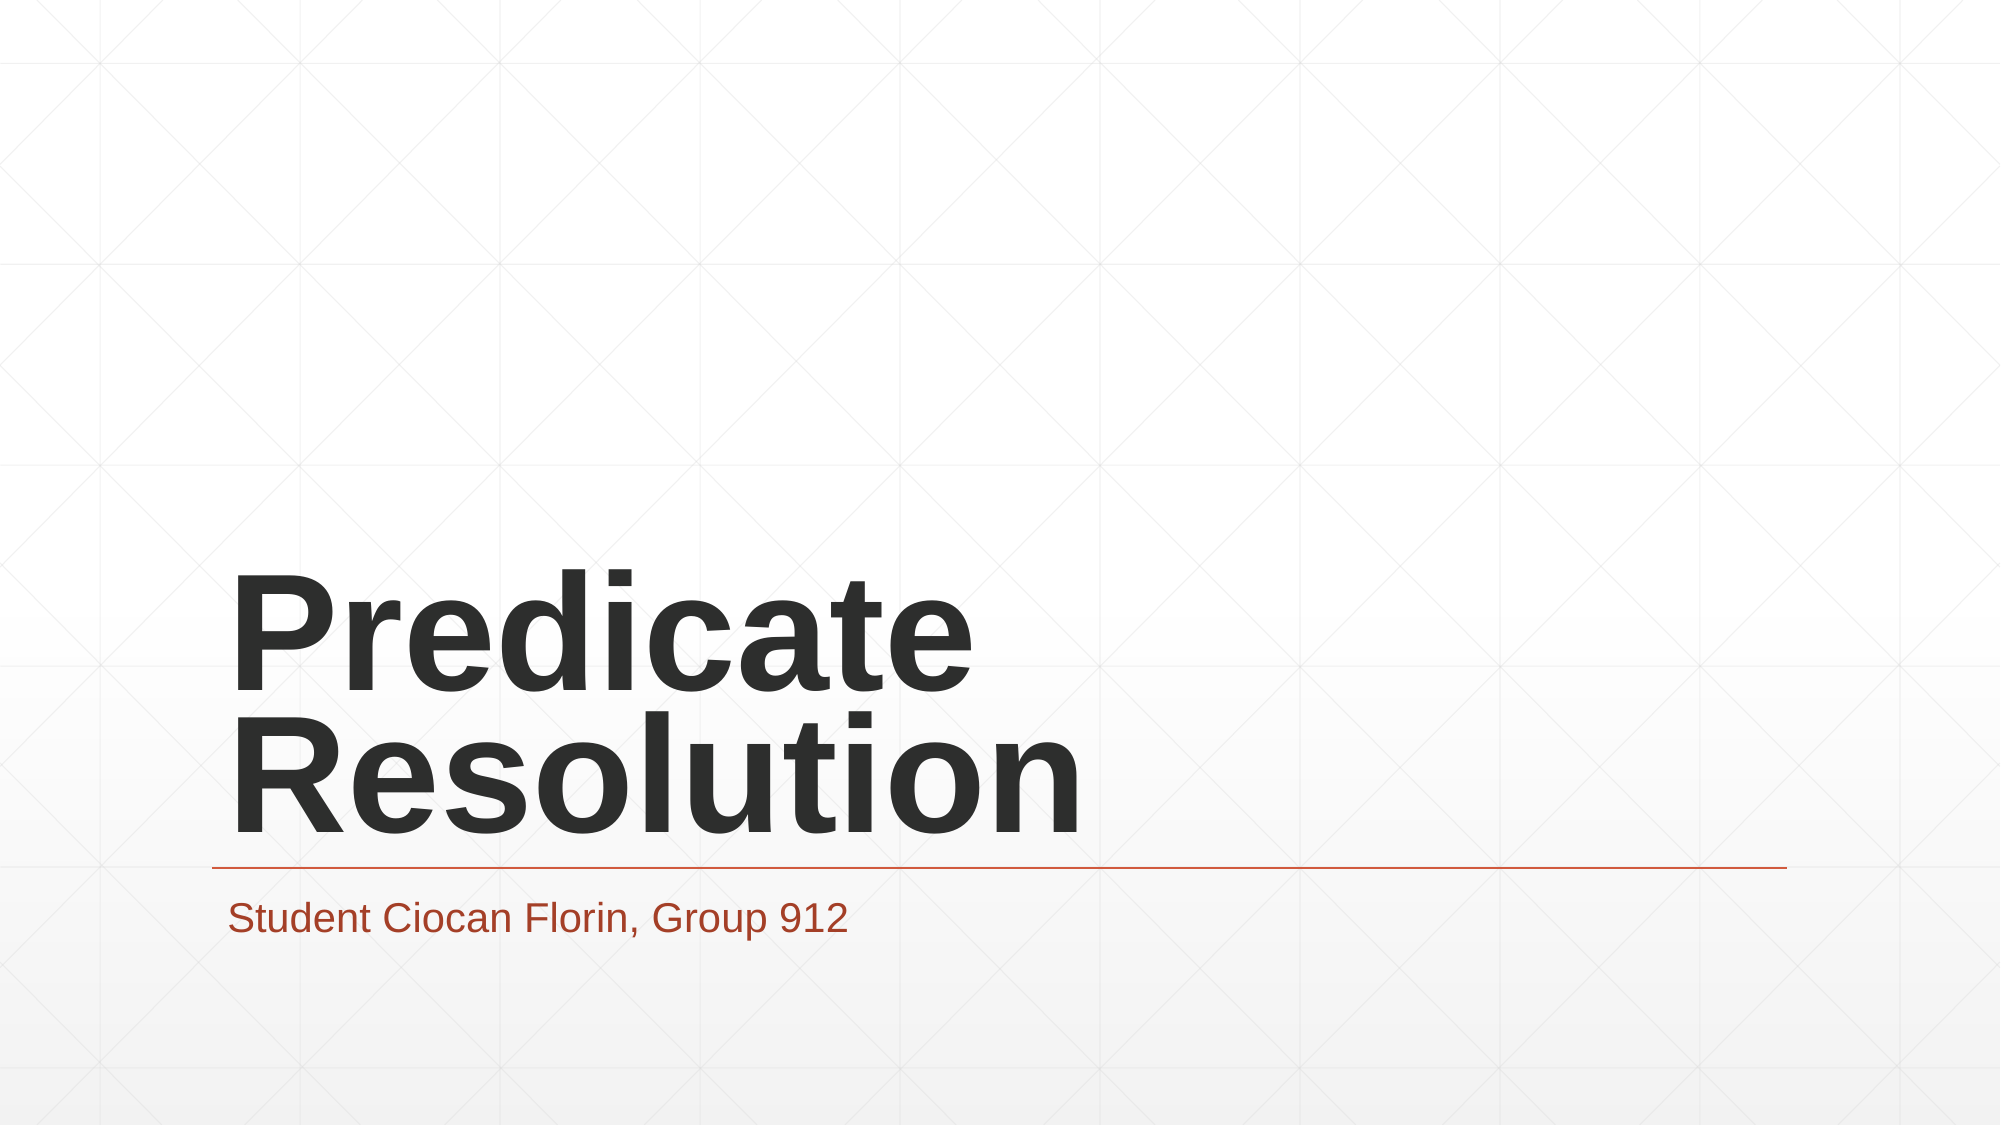

# Predicate Resolution
Student Ciocan Florin, Group 912